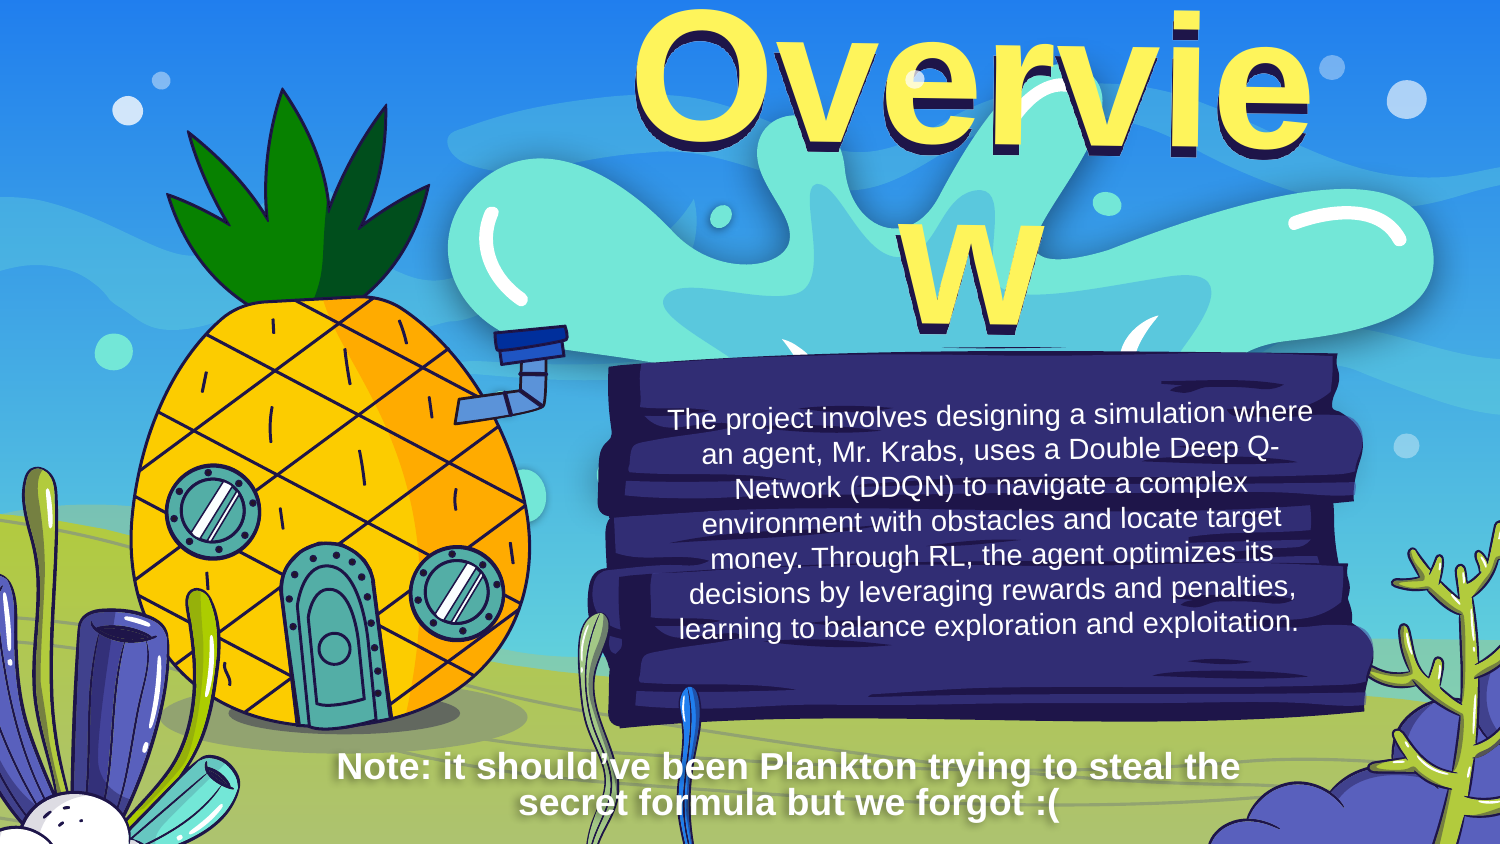

# Overview

The project involves designing a simulation where an agent, Mr. Krabs, uses a Double Deep Q-Network (DDQN) to navigate a complex environment with obstacles and locate target money. Through RL, the agent optimizes its decisions by leveraging rewards and penalties, learning to balance exploration and exploitation.

Note: it should’ve been Plankton trying to steal the secret formula but we forgot :(